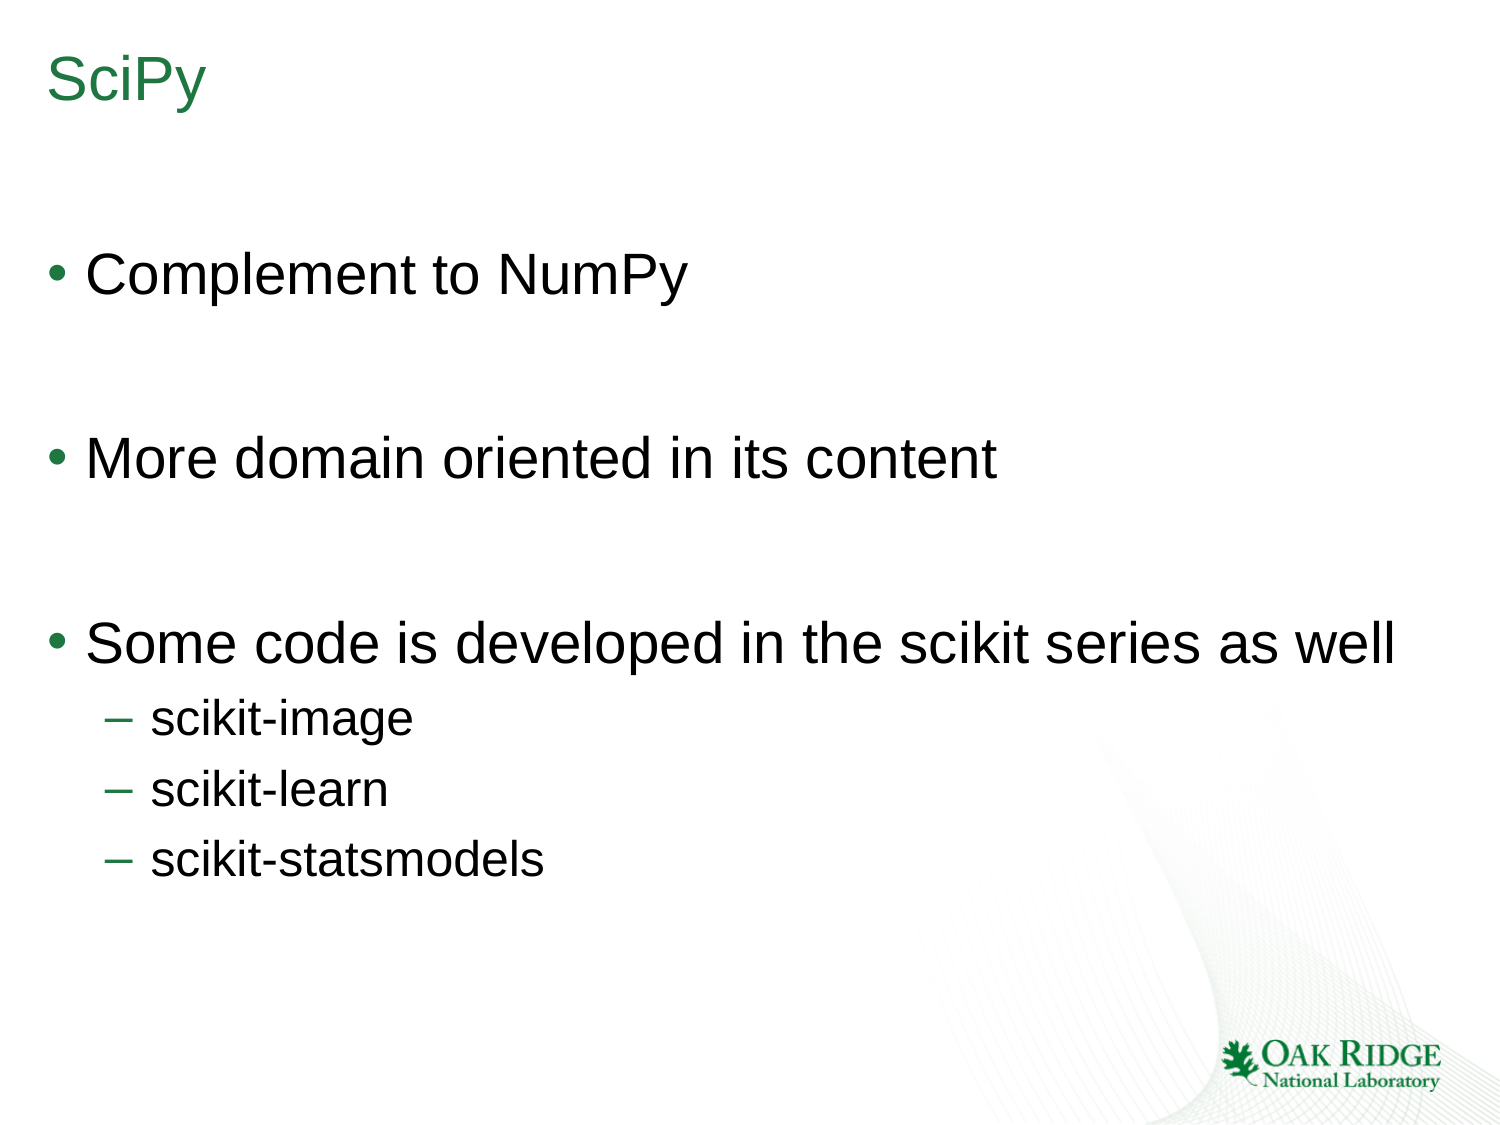

# SciPy
Complement to NumPy

More domain oriented in its content

Some code is developed in the scikit series as well
scikit-image
scikit-learn
scikit-statsmodels